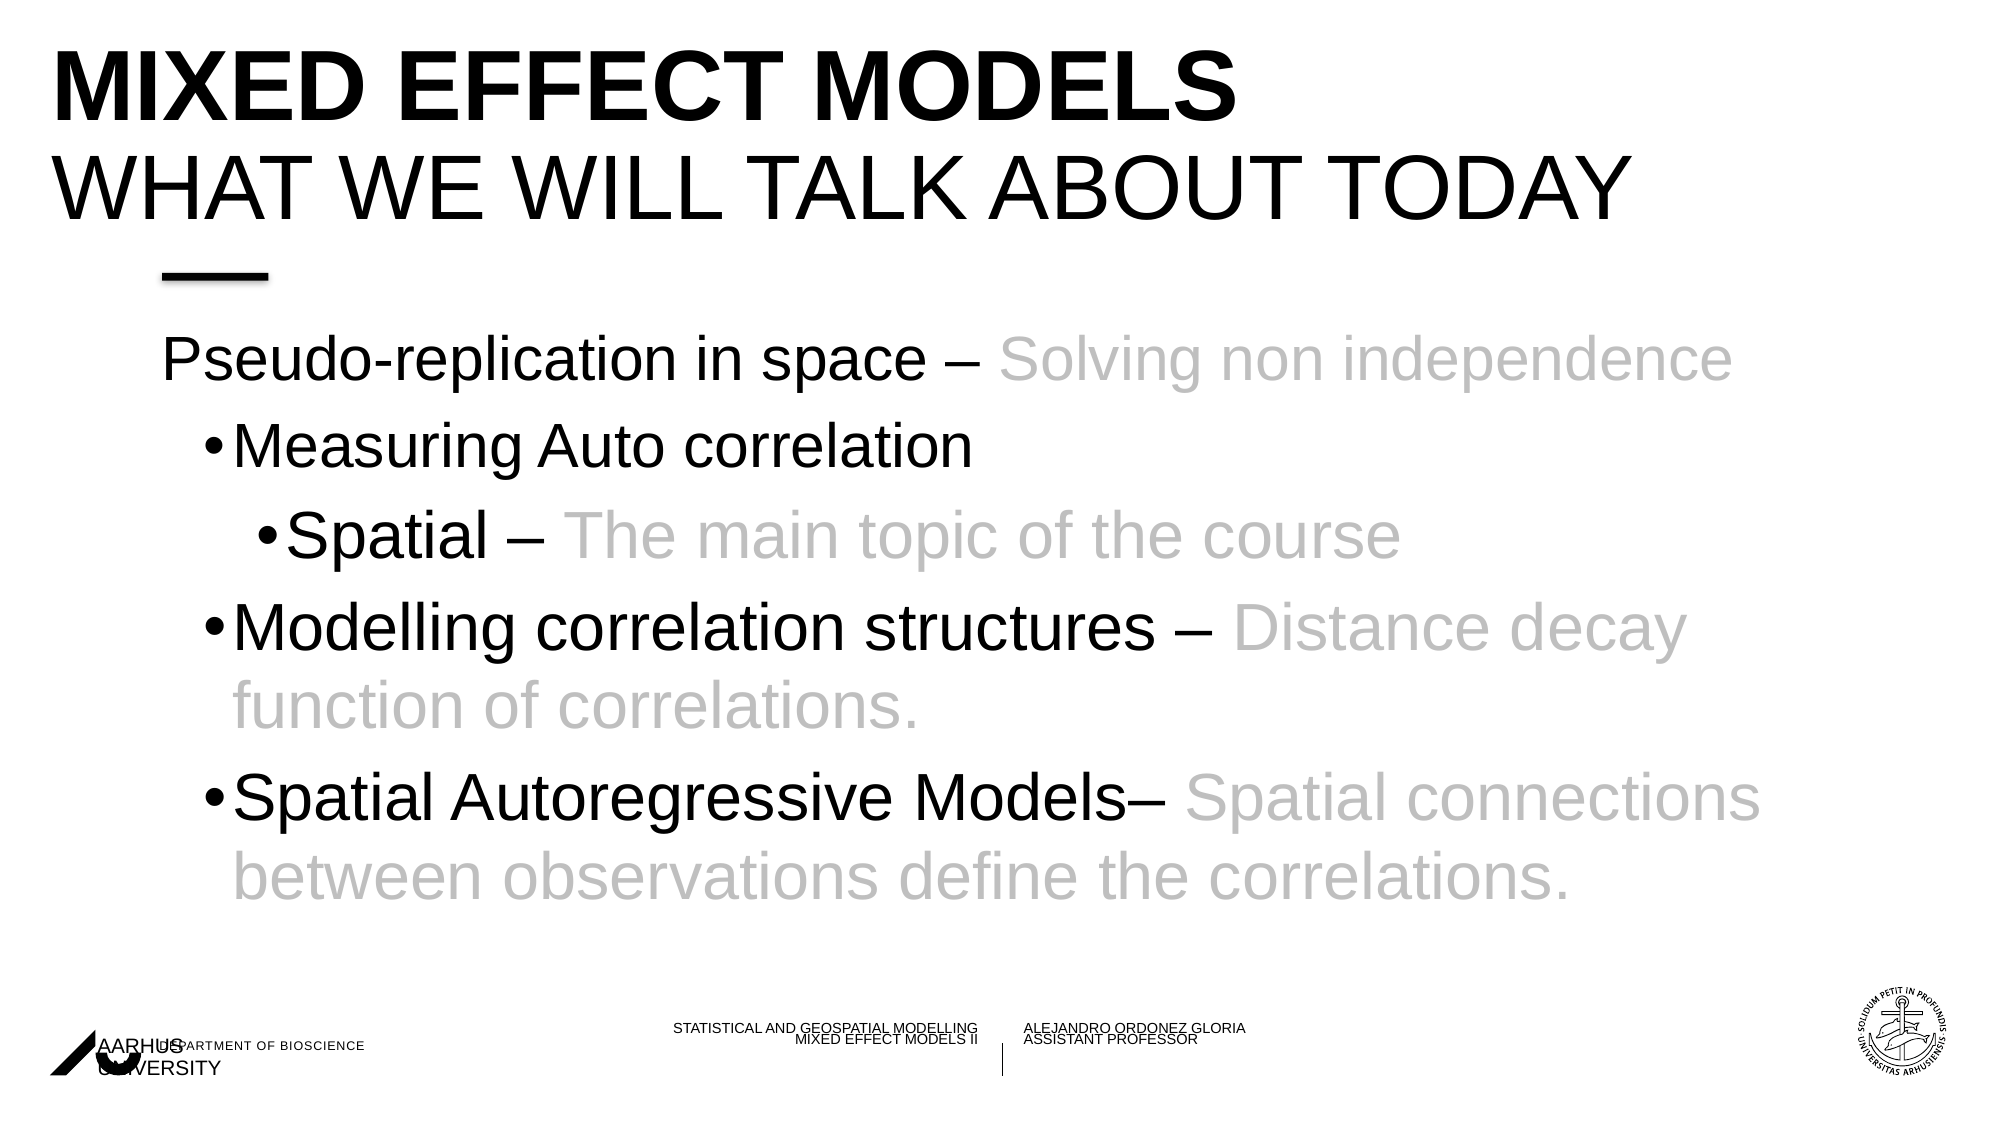

# mixed effect models What we will talk about today
Pseudo-replication in space – Solving non independence
Measuring Auto correlation
Spatial – The main topic of the course
Modelling correlation structures – Distance decay function of correlations.
Spatial Autoregressive Models– Spatial connections between observations define the correlations.

12/10/202127/08/2018